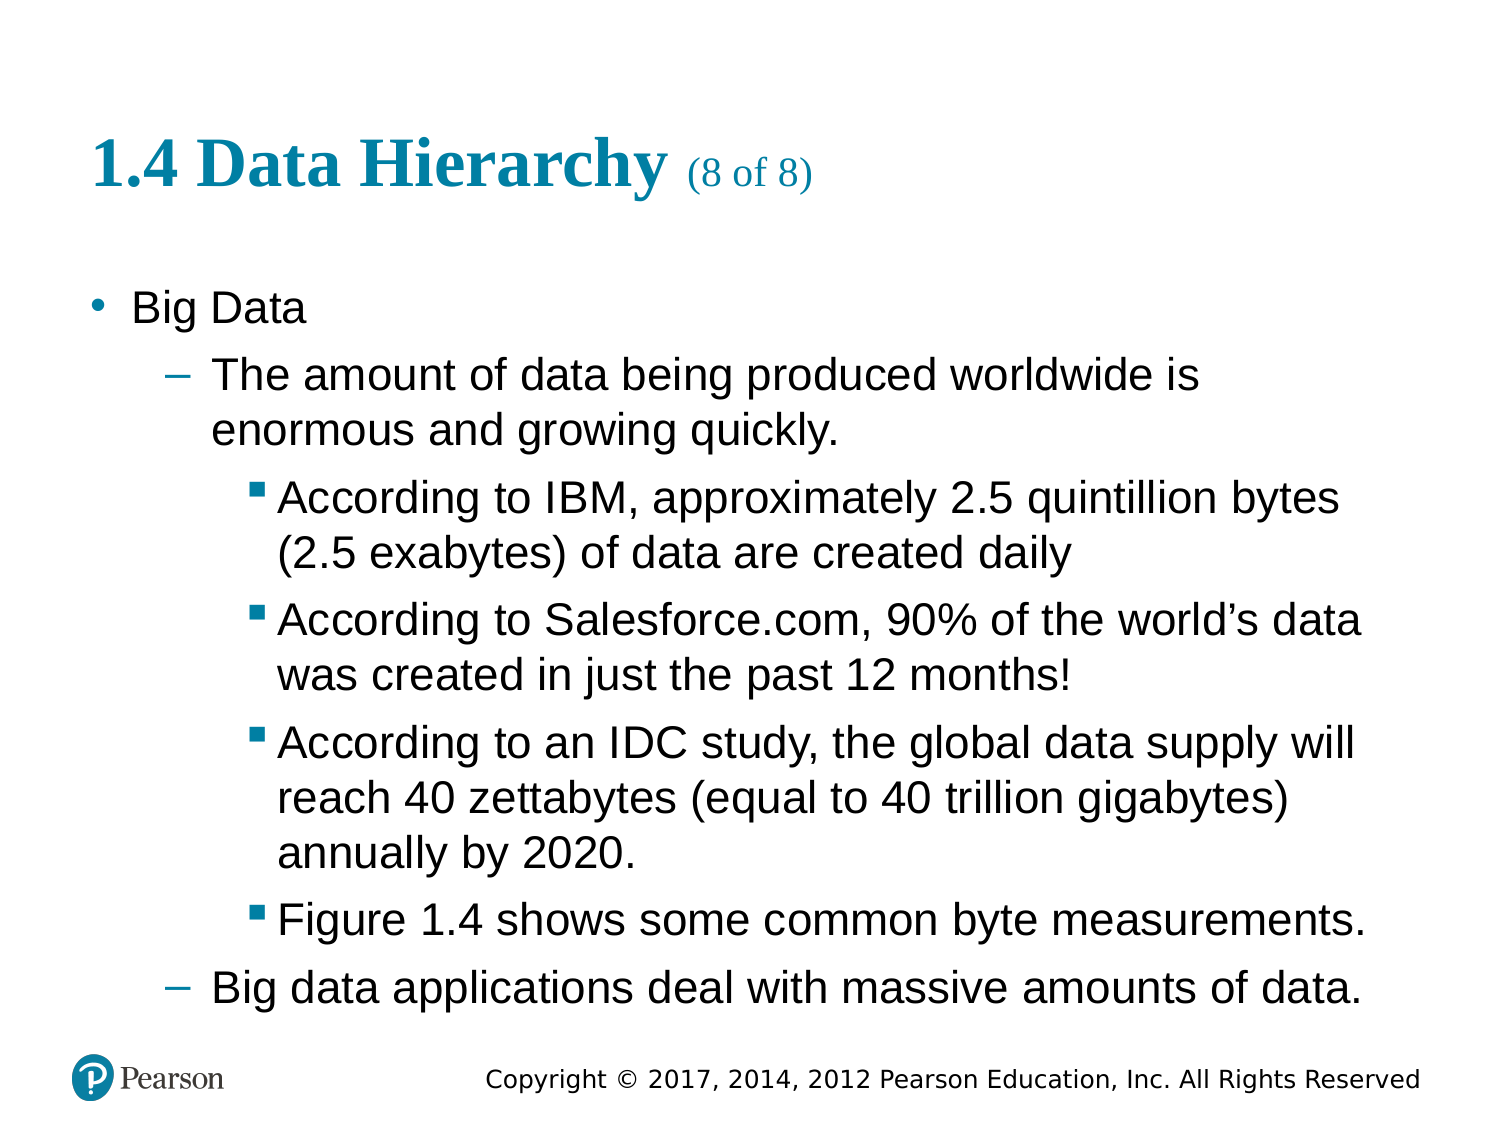

# 1.4 Data Hierarchy (8 of 8)
Big Data
The amount of data being produced worldwide is enormous and growing quickly.
According to I B M, approximately 2.5 quintillion bytes (2.5 exabytes) of data are created daily
According to Salesforce.com, 90% of the world’s data was created in just the past 12 months!
According to an I D C study, the global data supply will reach 40 zettabytes (equal to 40 trillion gigabytes) annually by 2020.
Figure 1.4 shows some common byte measurements.
Big data applications deal with massive amounts of data.